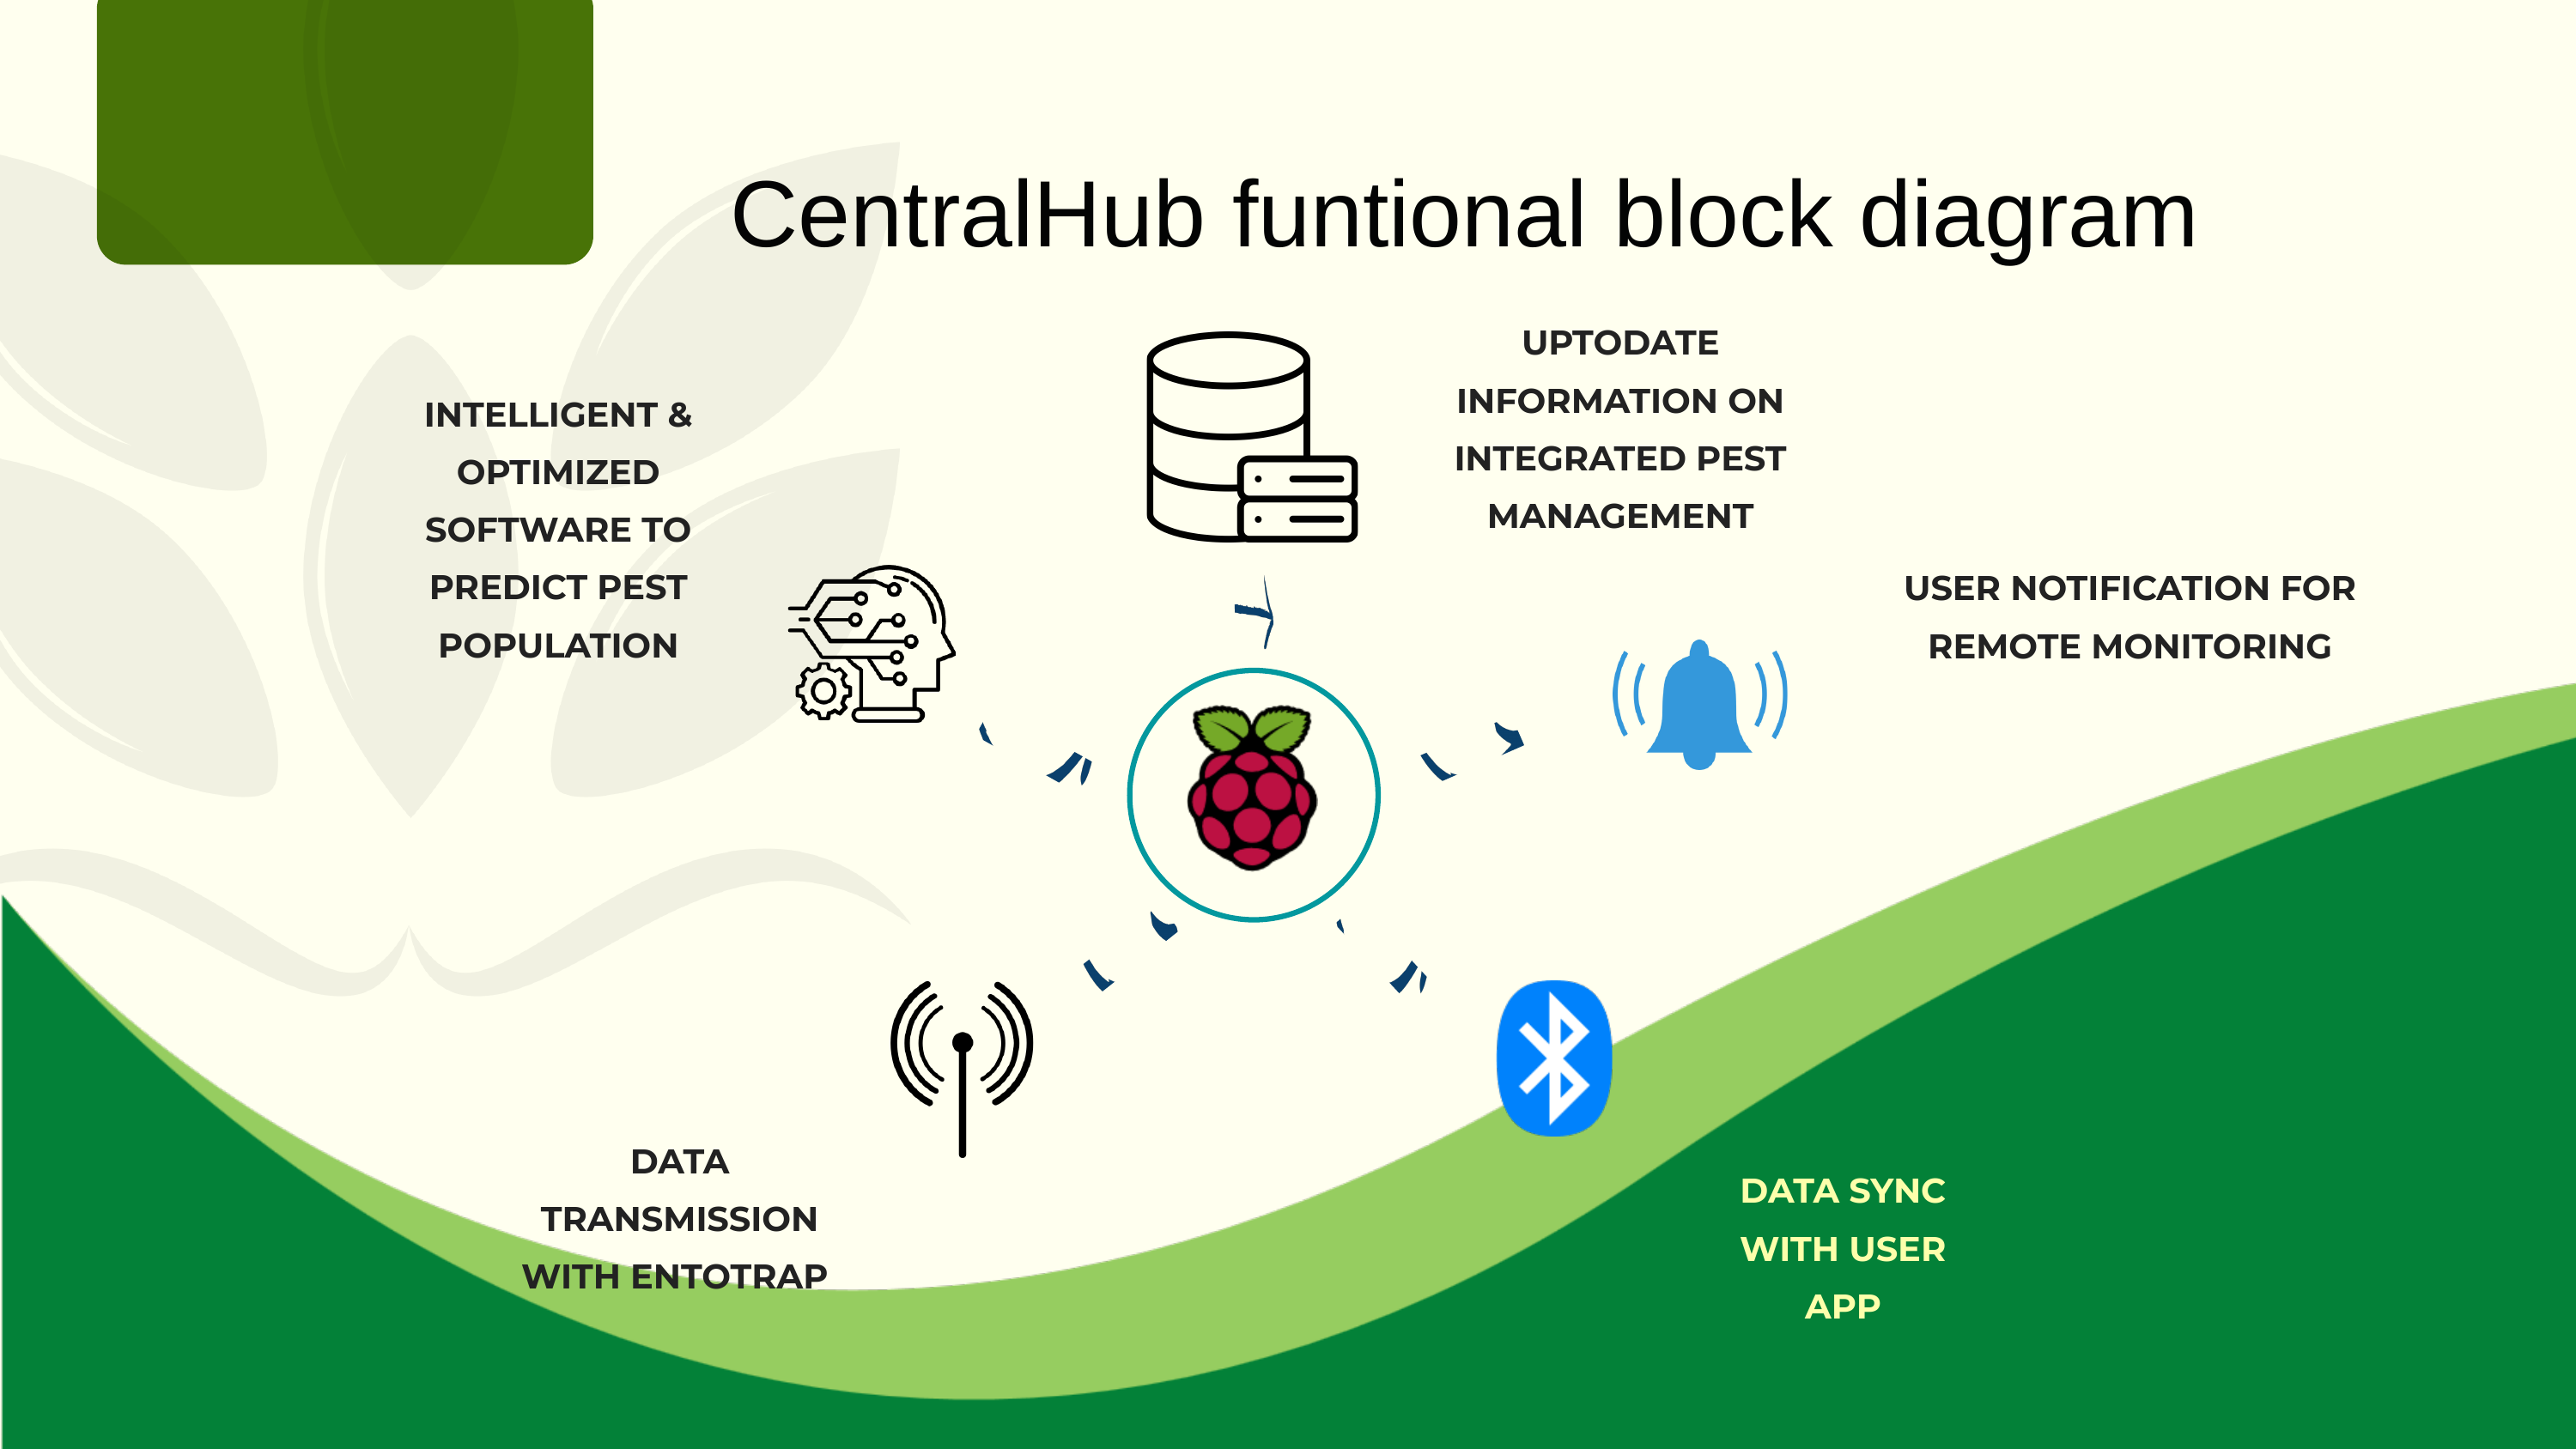

CentralHub funtional block diagram
UPTODATE INFORMATION ON INTEGRATED PEST MANAGEMENT

INTELLIGENT & OPTIMIZED SOFTWARE TO PREDICT PEST POPULATION
USER NOTIFICATION FOR REMOTE MONITORING

DATA TRANSMISSION WITH ENTOTRAP
DATA SYNC WITH USER APP